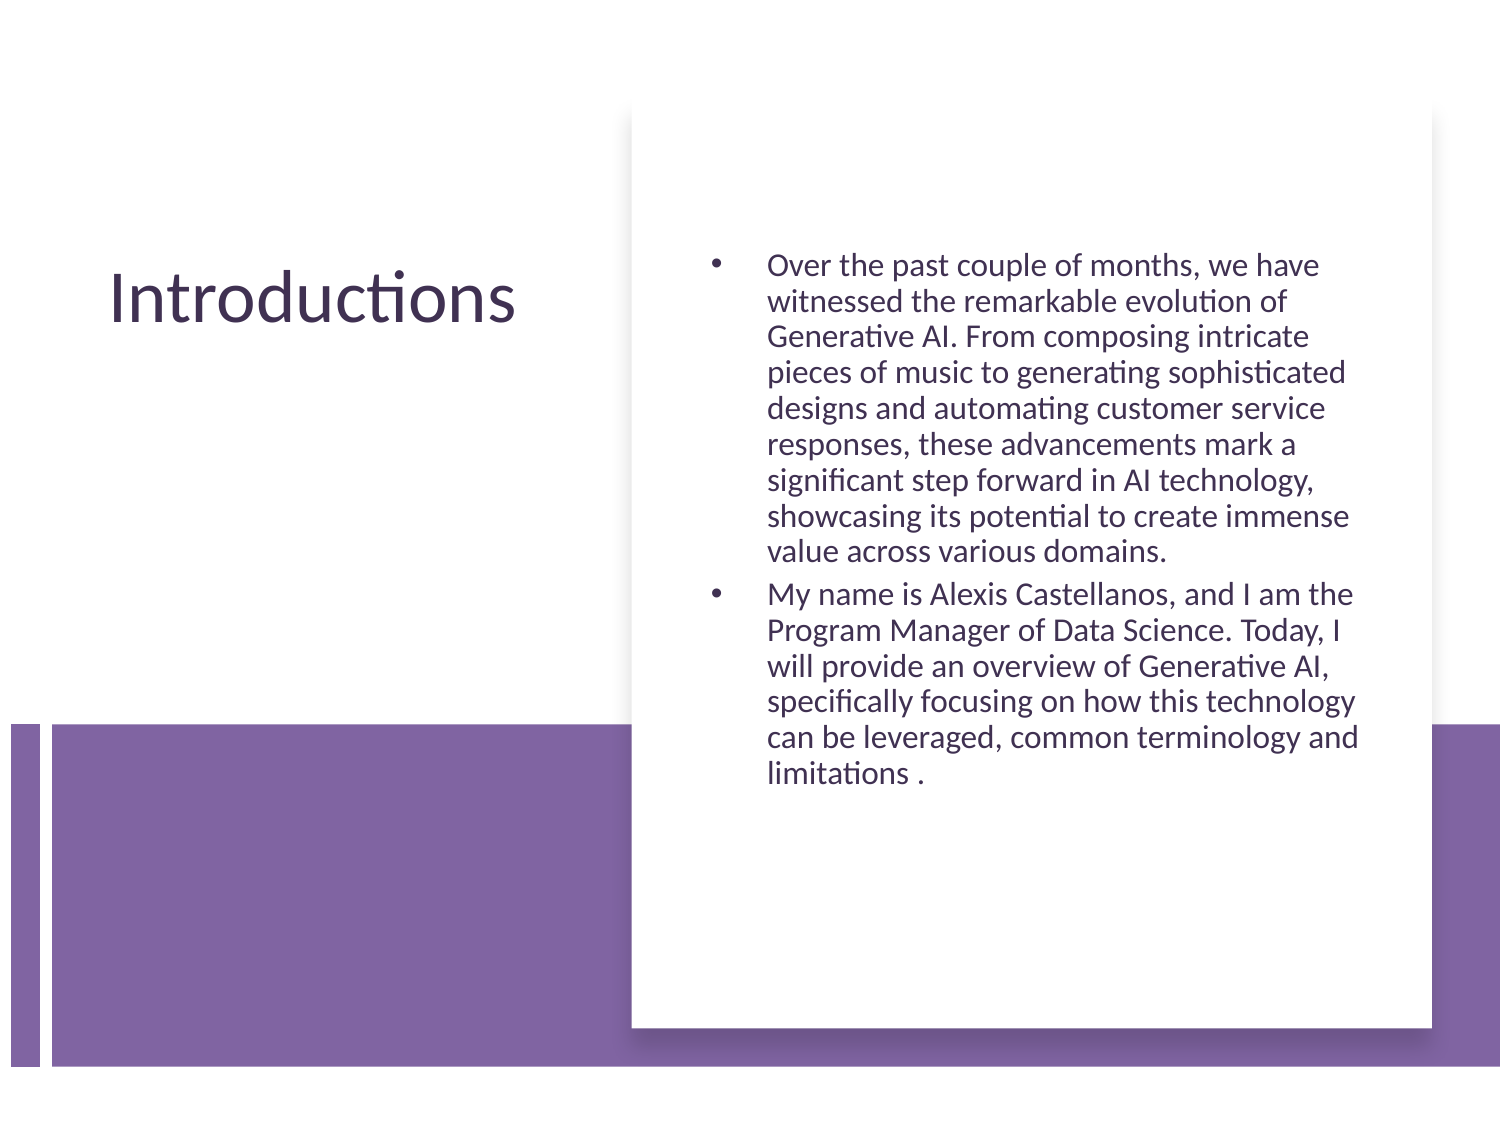

Over the past couple of months, we have witnessed the remarkable evolution of Generative AI. From composing intricate pieces of music to generating sophisticated designs and automating customer service responses, these advancements mark a significant step forward in AI technology, showcasing its potential to create immense value across various domains.
My name is Alexis Castellanos, and I am the Program Manager of Data Science. Today, I will provide an overview of Generative AI, specifically focusing on how this technology can be leveraged, common terminology and limitations .

# Introductions